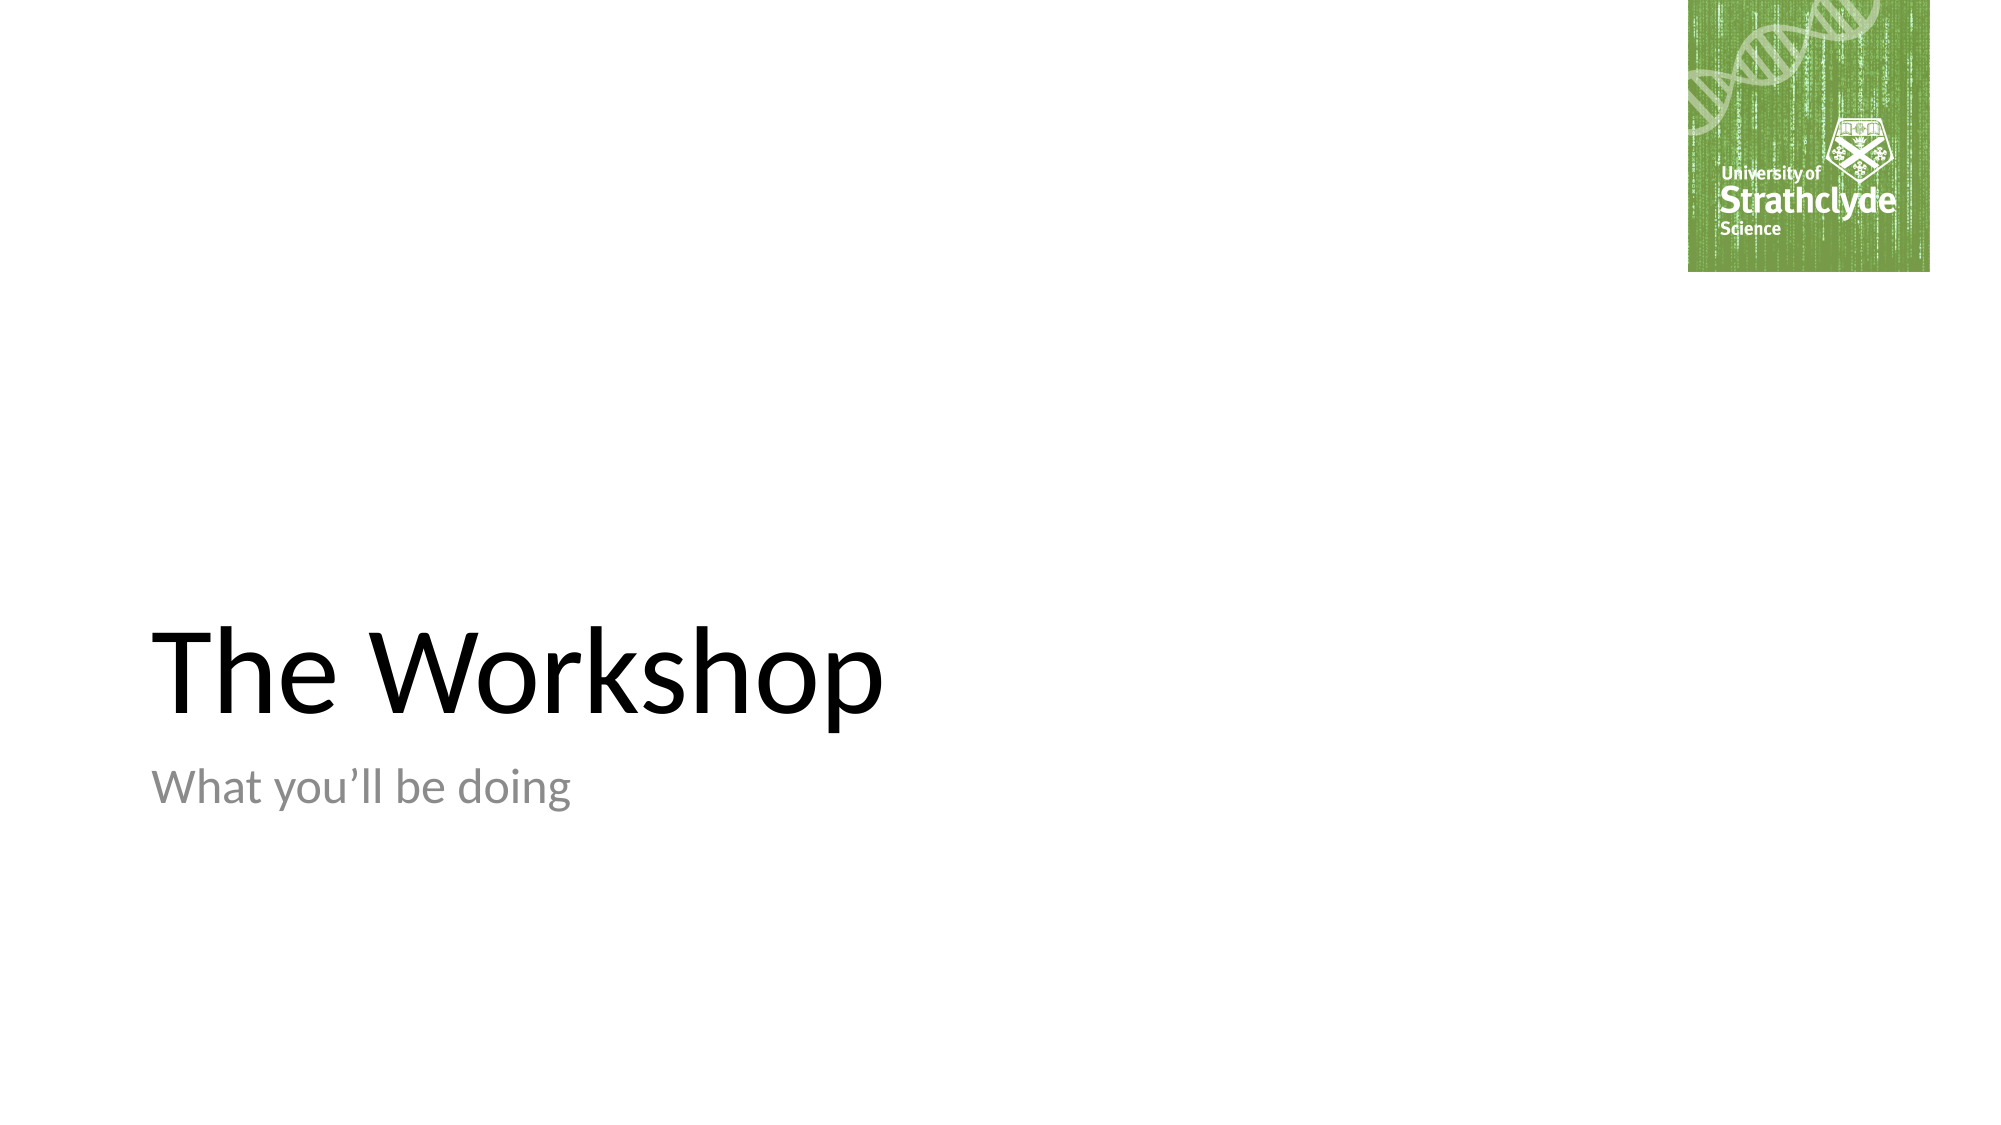

# The Workshop
What you’ll be doing